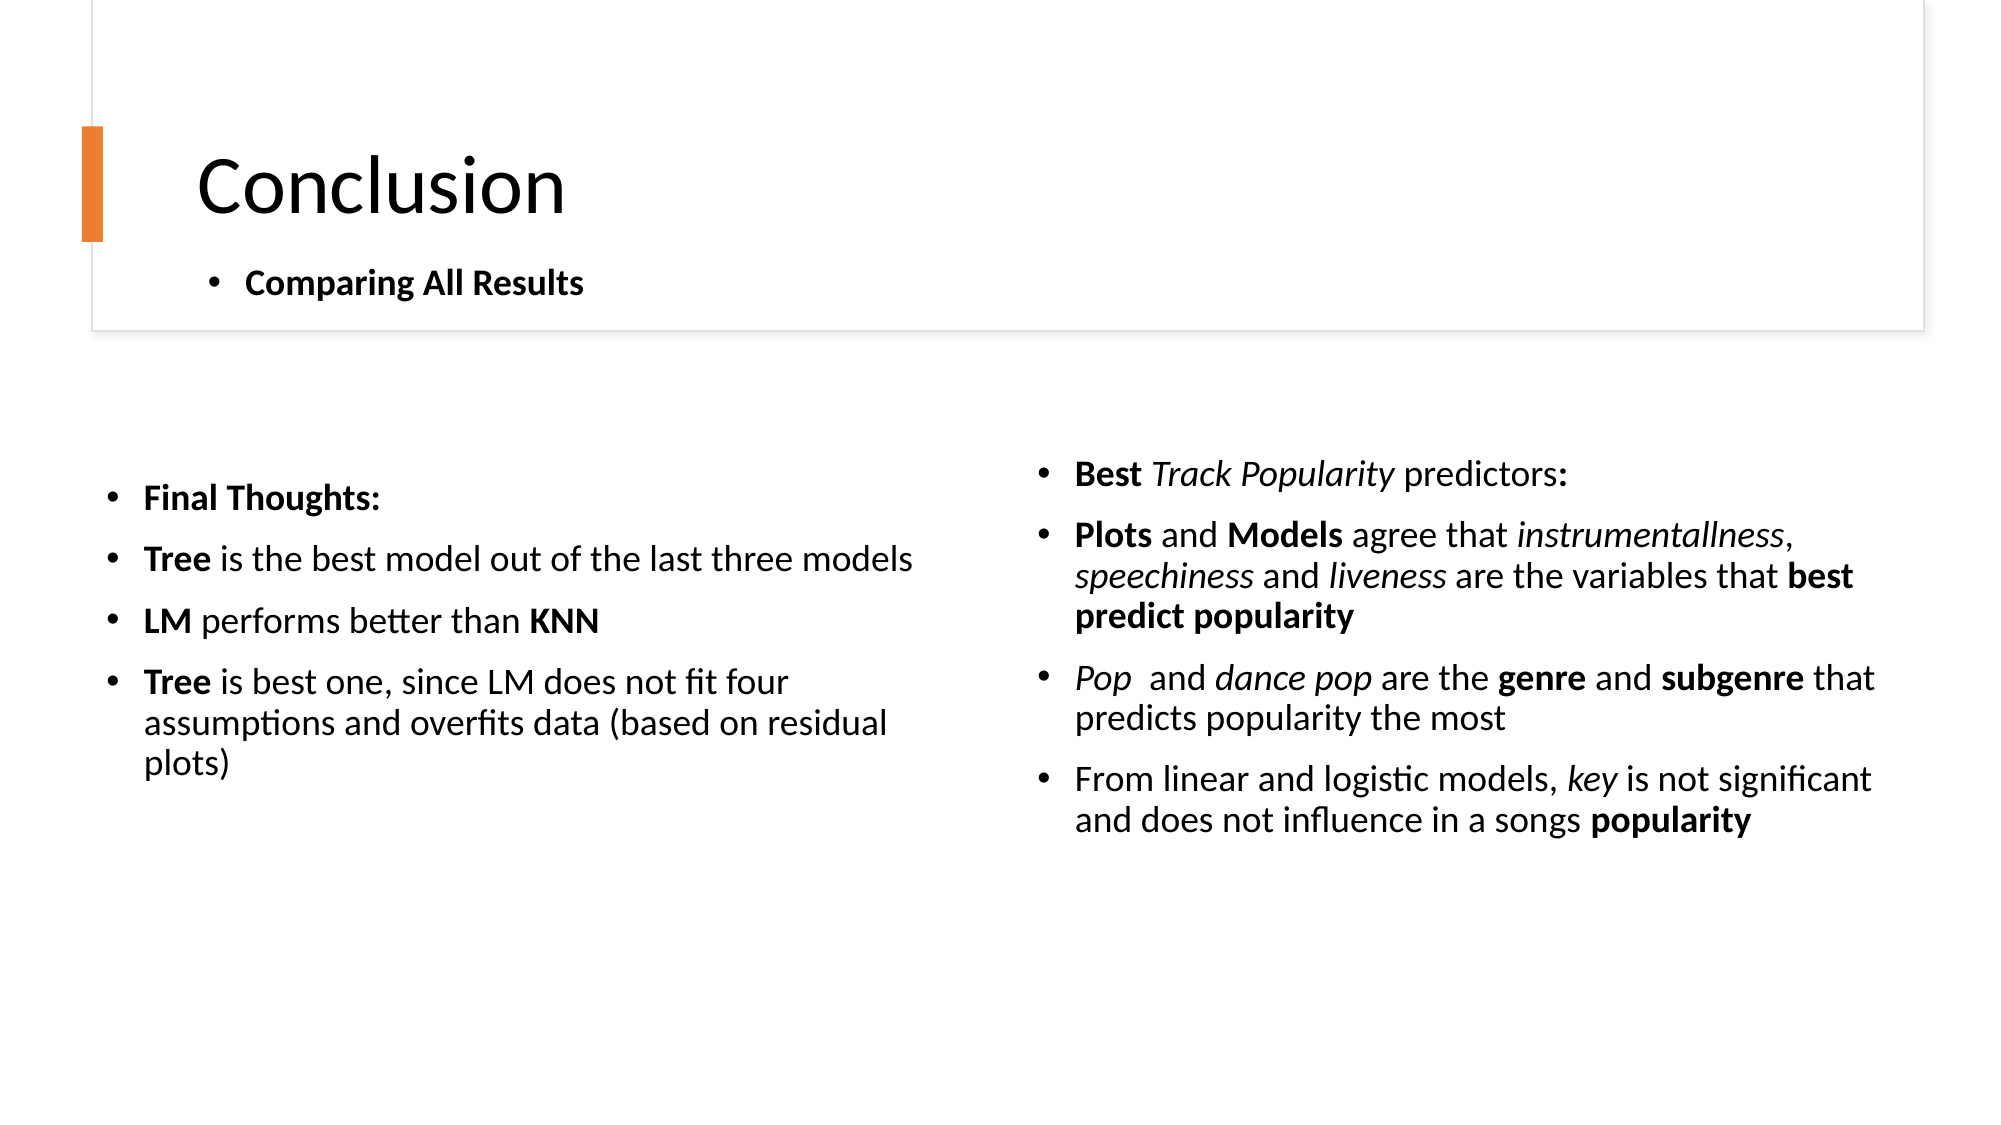

# Conclusion

Comparing All Results
Final Thoughts:
Tree is the best model out of the last three models
LM performs better than KNN
Tree is best one, since LM does not fit four assumptions and overfits data (based on residual plots)
Best Track Popularity predictors:
Plots and Models agree that instrumentallness, speechiness and liveness are the variables that best predict popularity
Pop  and dance pop are the genre and subgenre that predicts popularity the most
From linear and logistic models, key is not significant and does not influence in a songs popularity